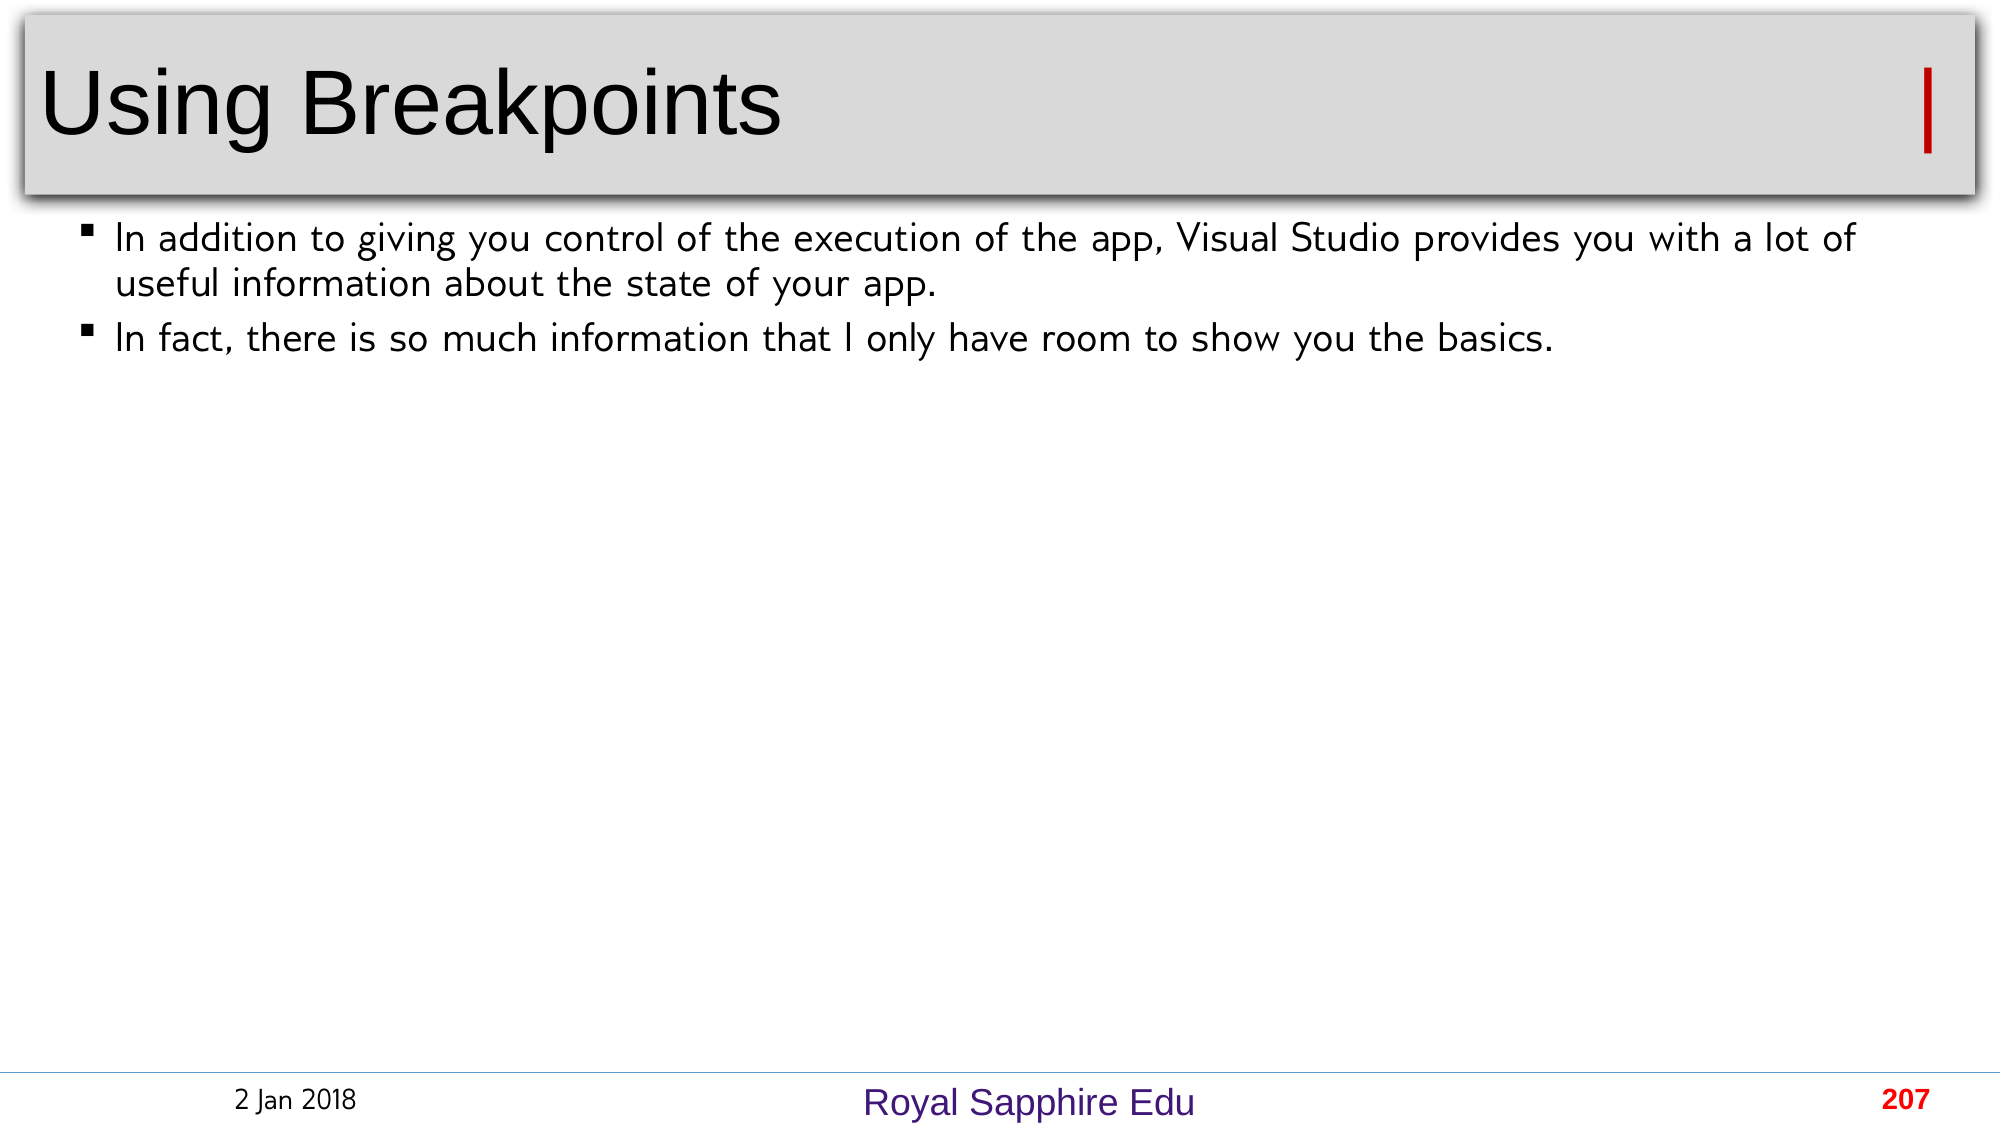

# Using Breakpoints								   |
In addition to giving you control of the execution of the app, Visual Studio provides you with a lot of useful information about the state of your app.
In fact, there is so much information that I only have room to show you the basics.
2 Jan 2018
207